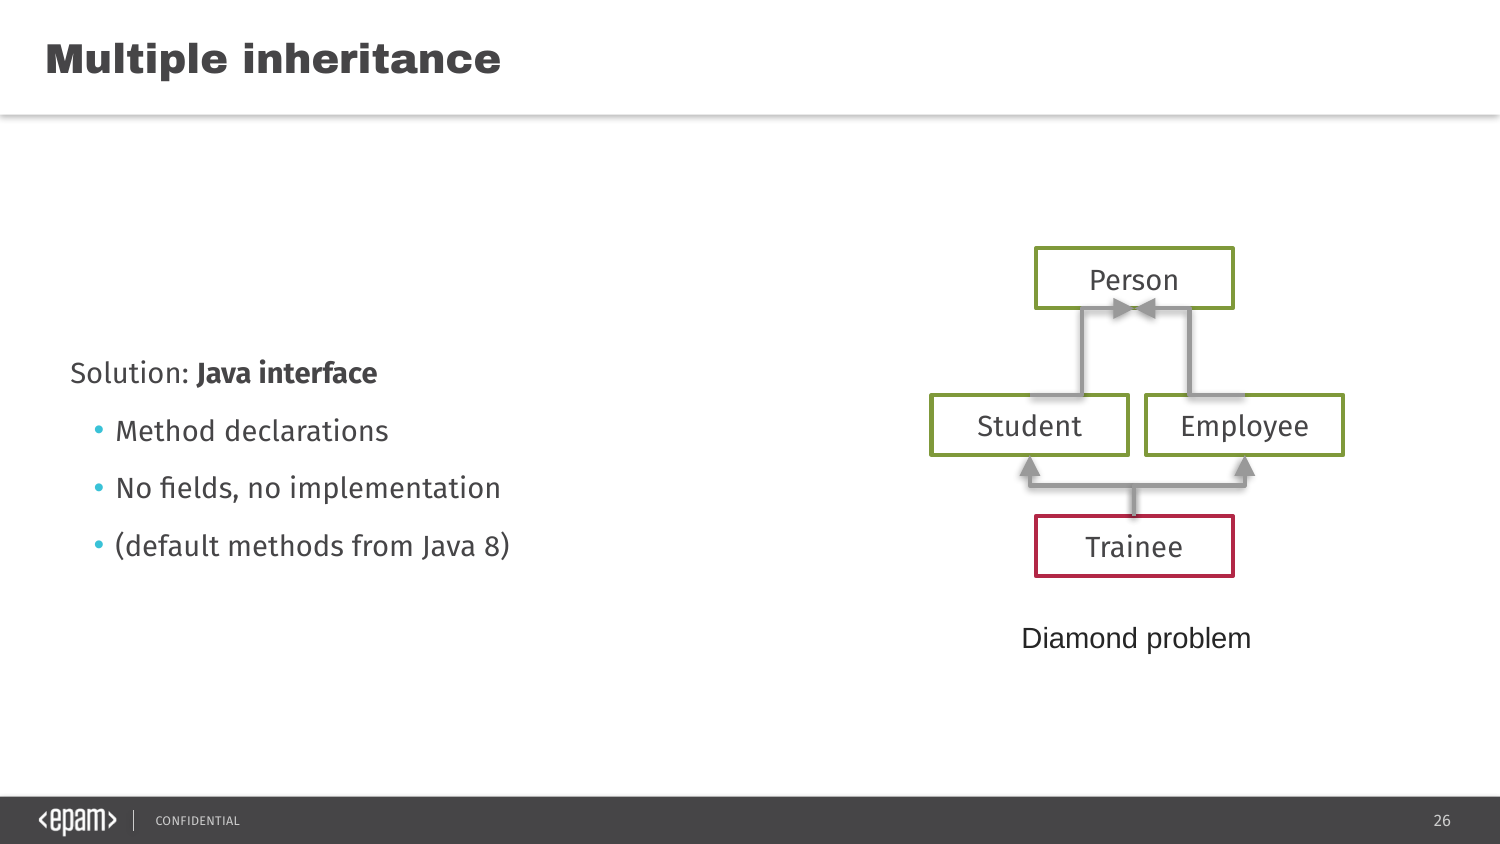

Multiple inheritance
Solution: Java interface
Method declarations
No fields, no implementation
(default methods from Java 8)
Person
Employee
Student
Trainee
Diamond problem